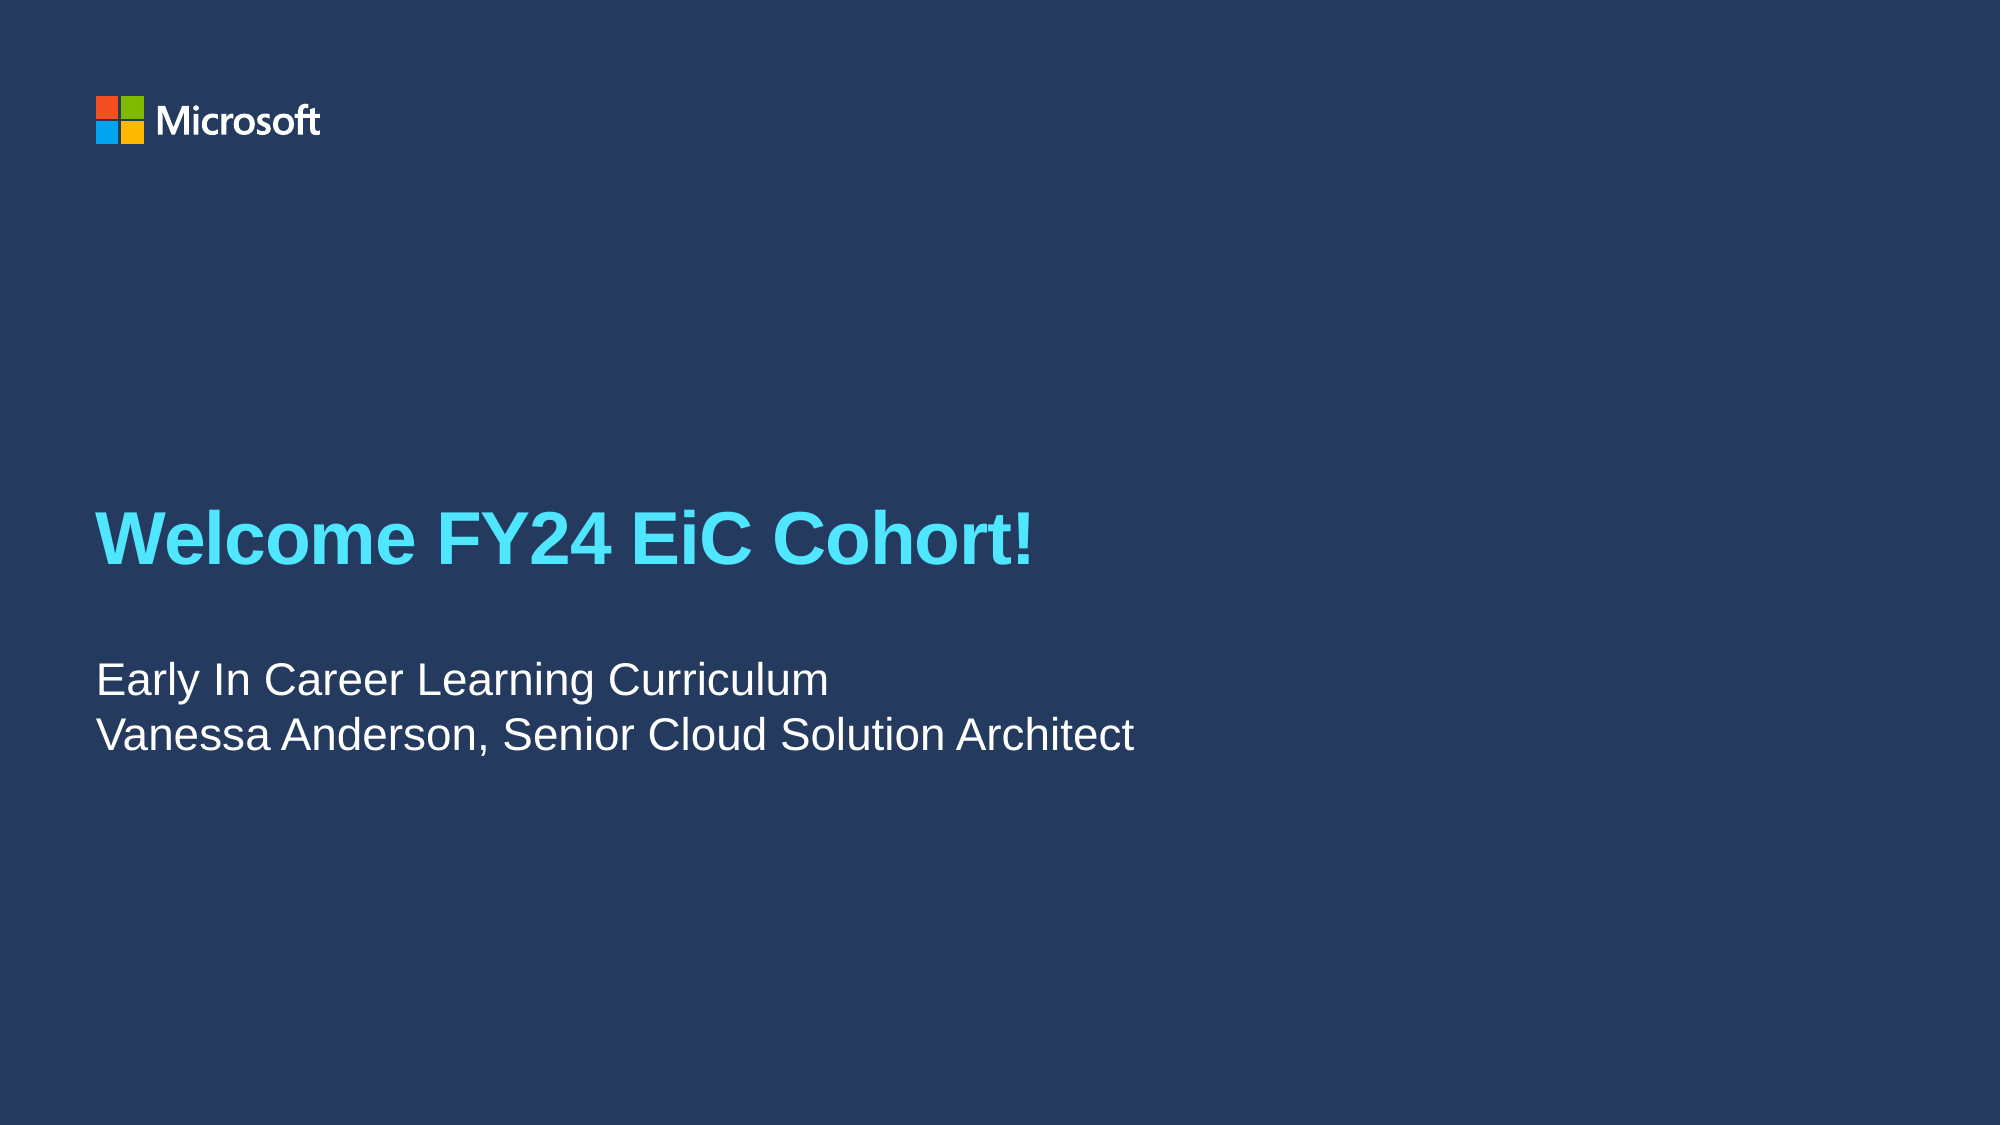

# Welcome FY24 EiC Cohort!
Early In Career Learning Curriculum
Vanessa Anderson, Senior Cloud Solution Architect